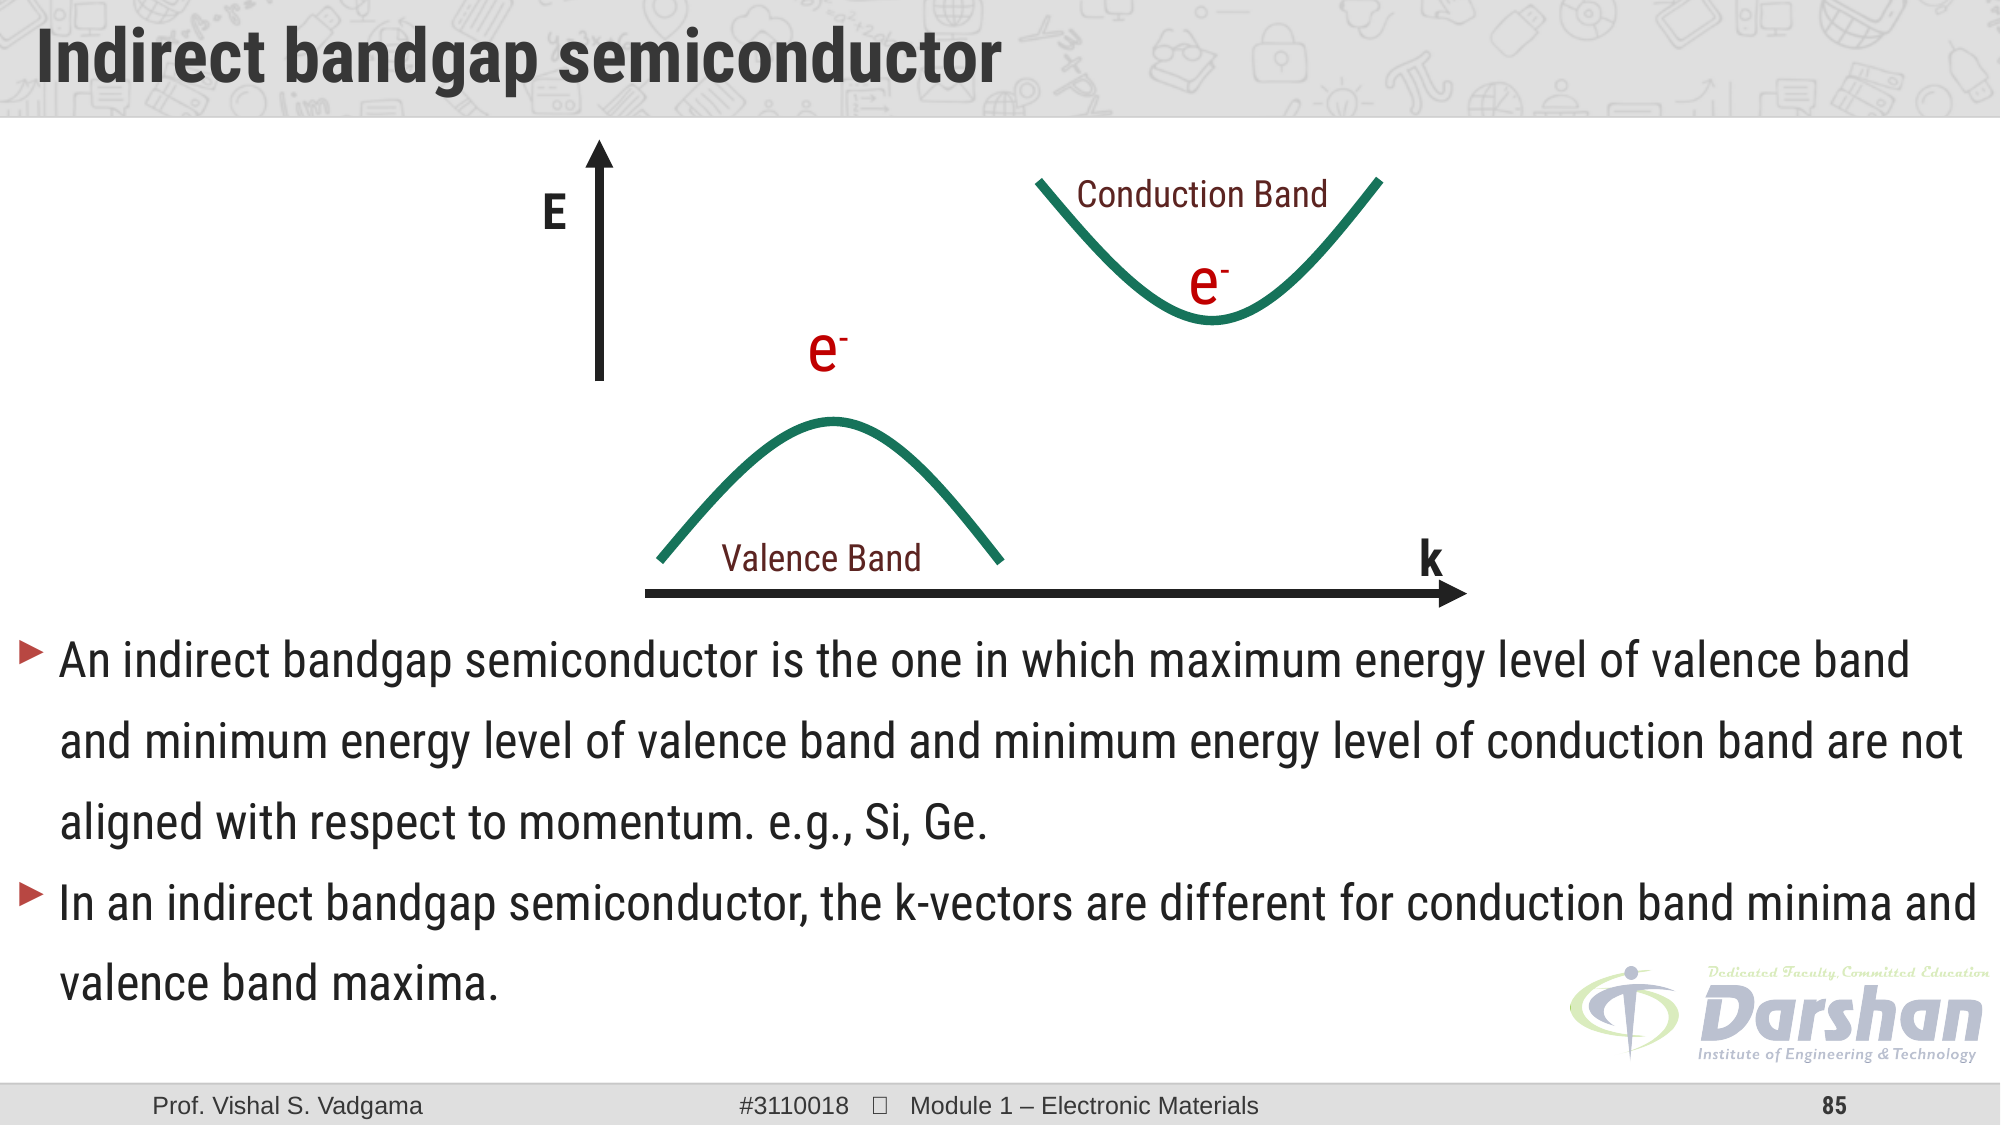

# Indirect bandgap semiconductor
Conduction Band
E

k
Valence Band
e-
e-
An indirect bandgap semiconductor is the one in which maximum energy level of valence band
and minimum energy level of valence band and minimum energy level of conduction band are not
aligned with respect to momentum. e.g., Si, Ge.
In an indirect bandgap semiconductor, the k-vectors are different for conduction band minima and
valence band maxima.